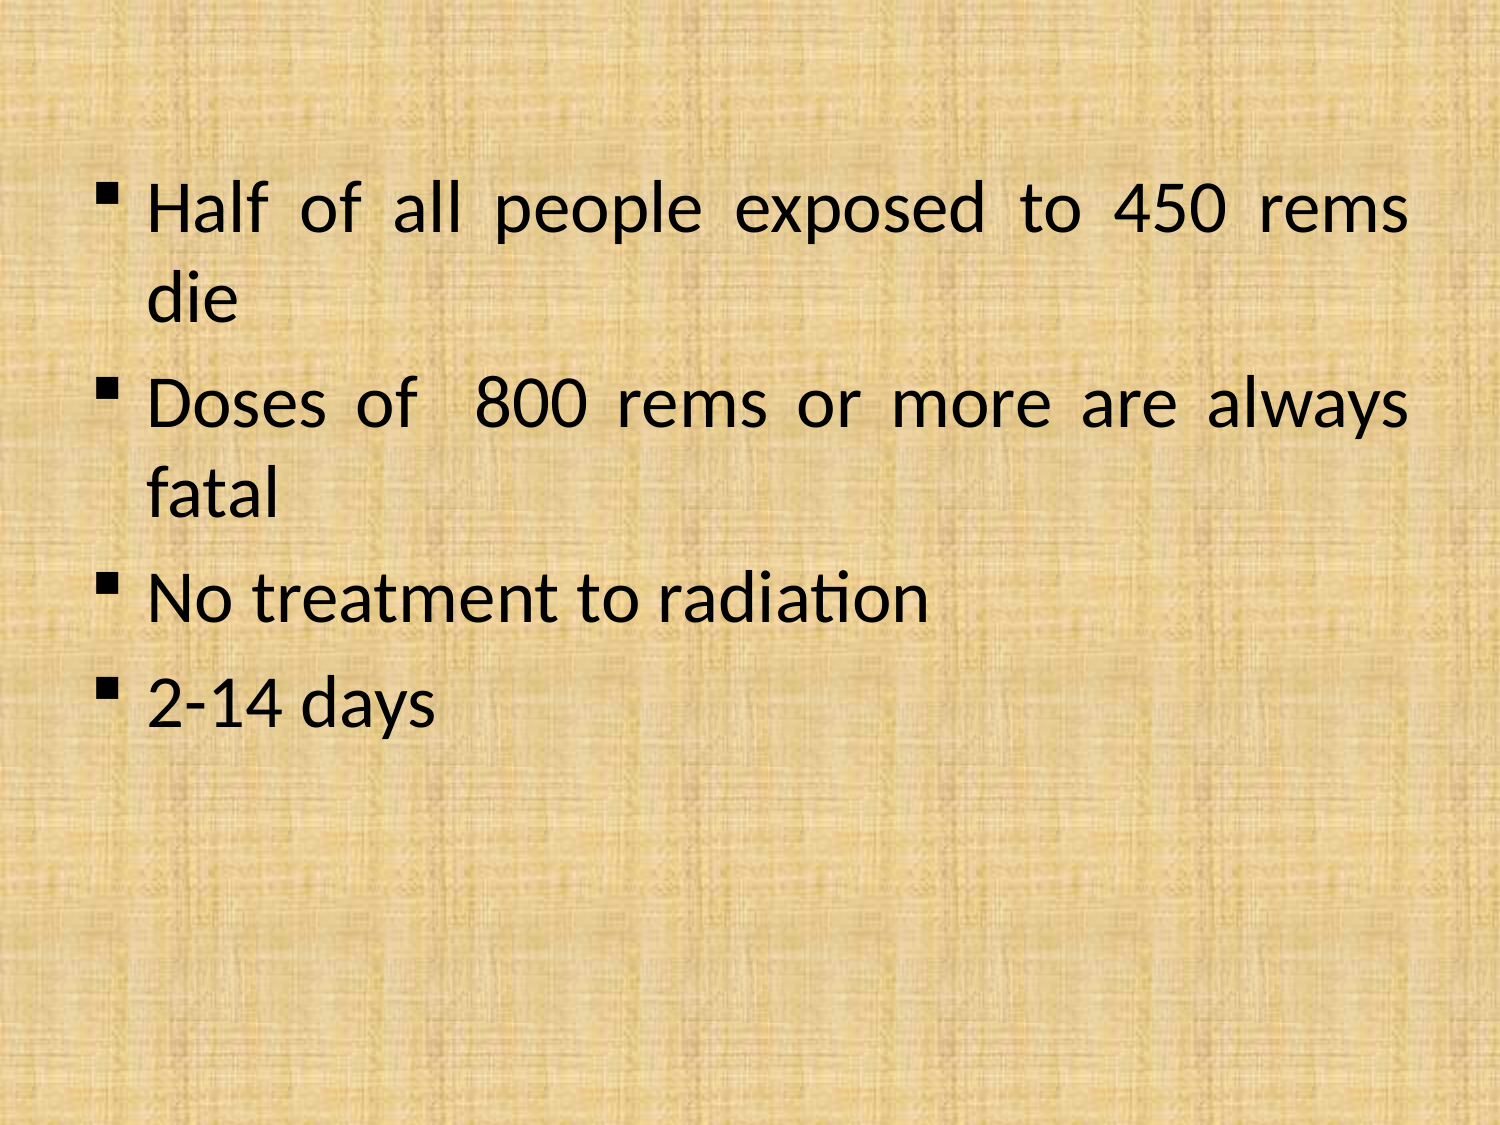

#
Half of all people exposed to 450 rems die
Doses of  800 rems or more are always fatal
No treatment to radiation
2-14 days